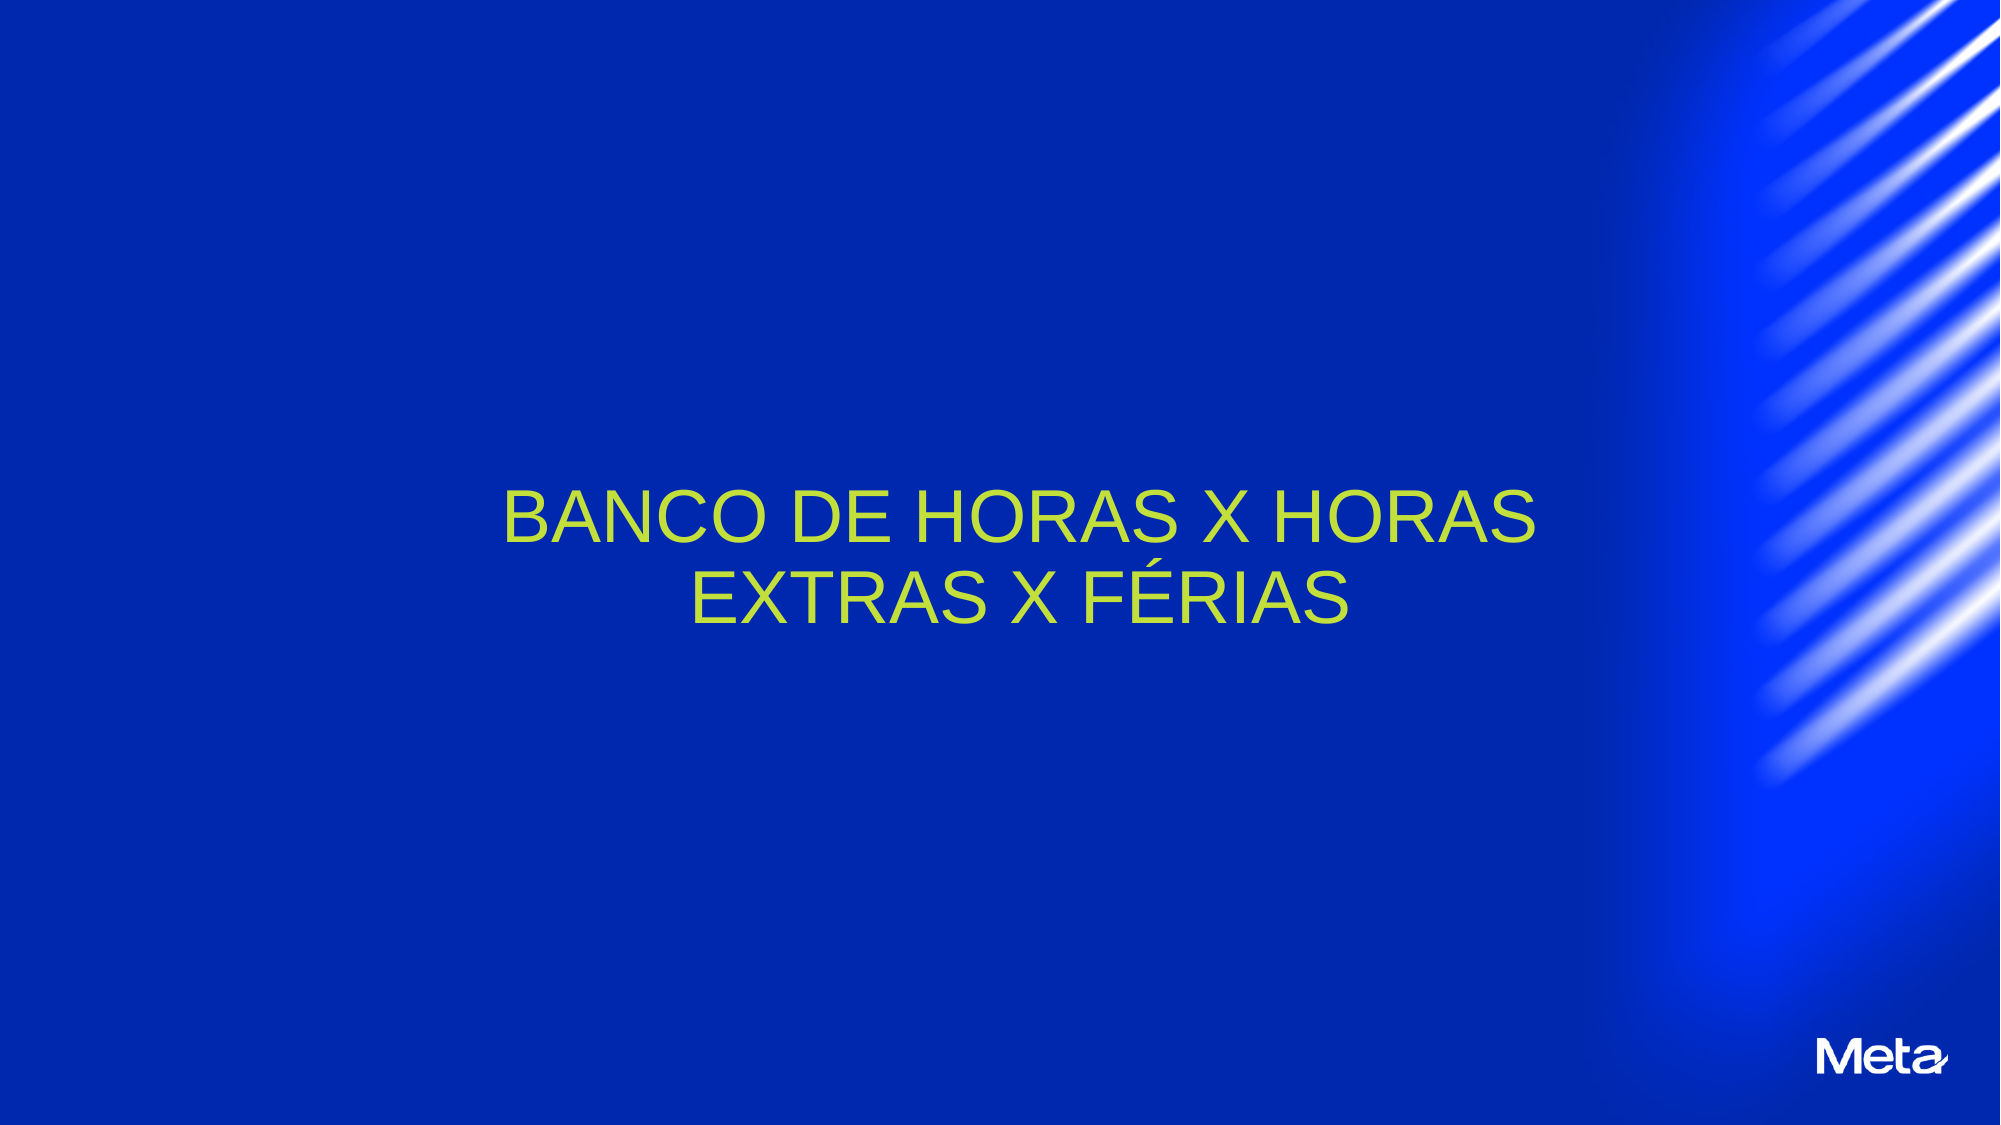

BANCO DE HORAS X HORAS EXTRAS X FÉRIAS